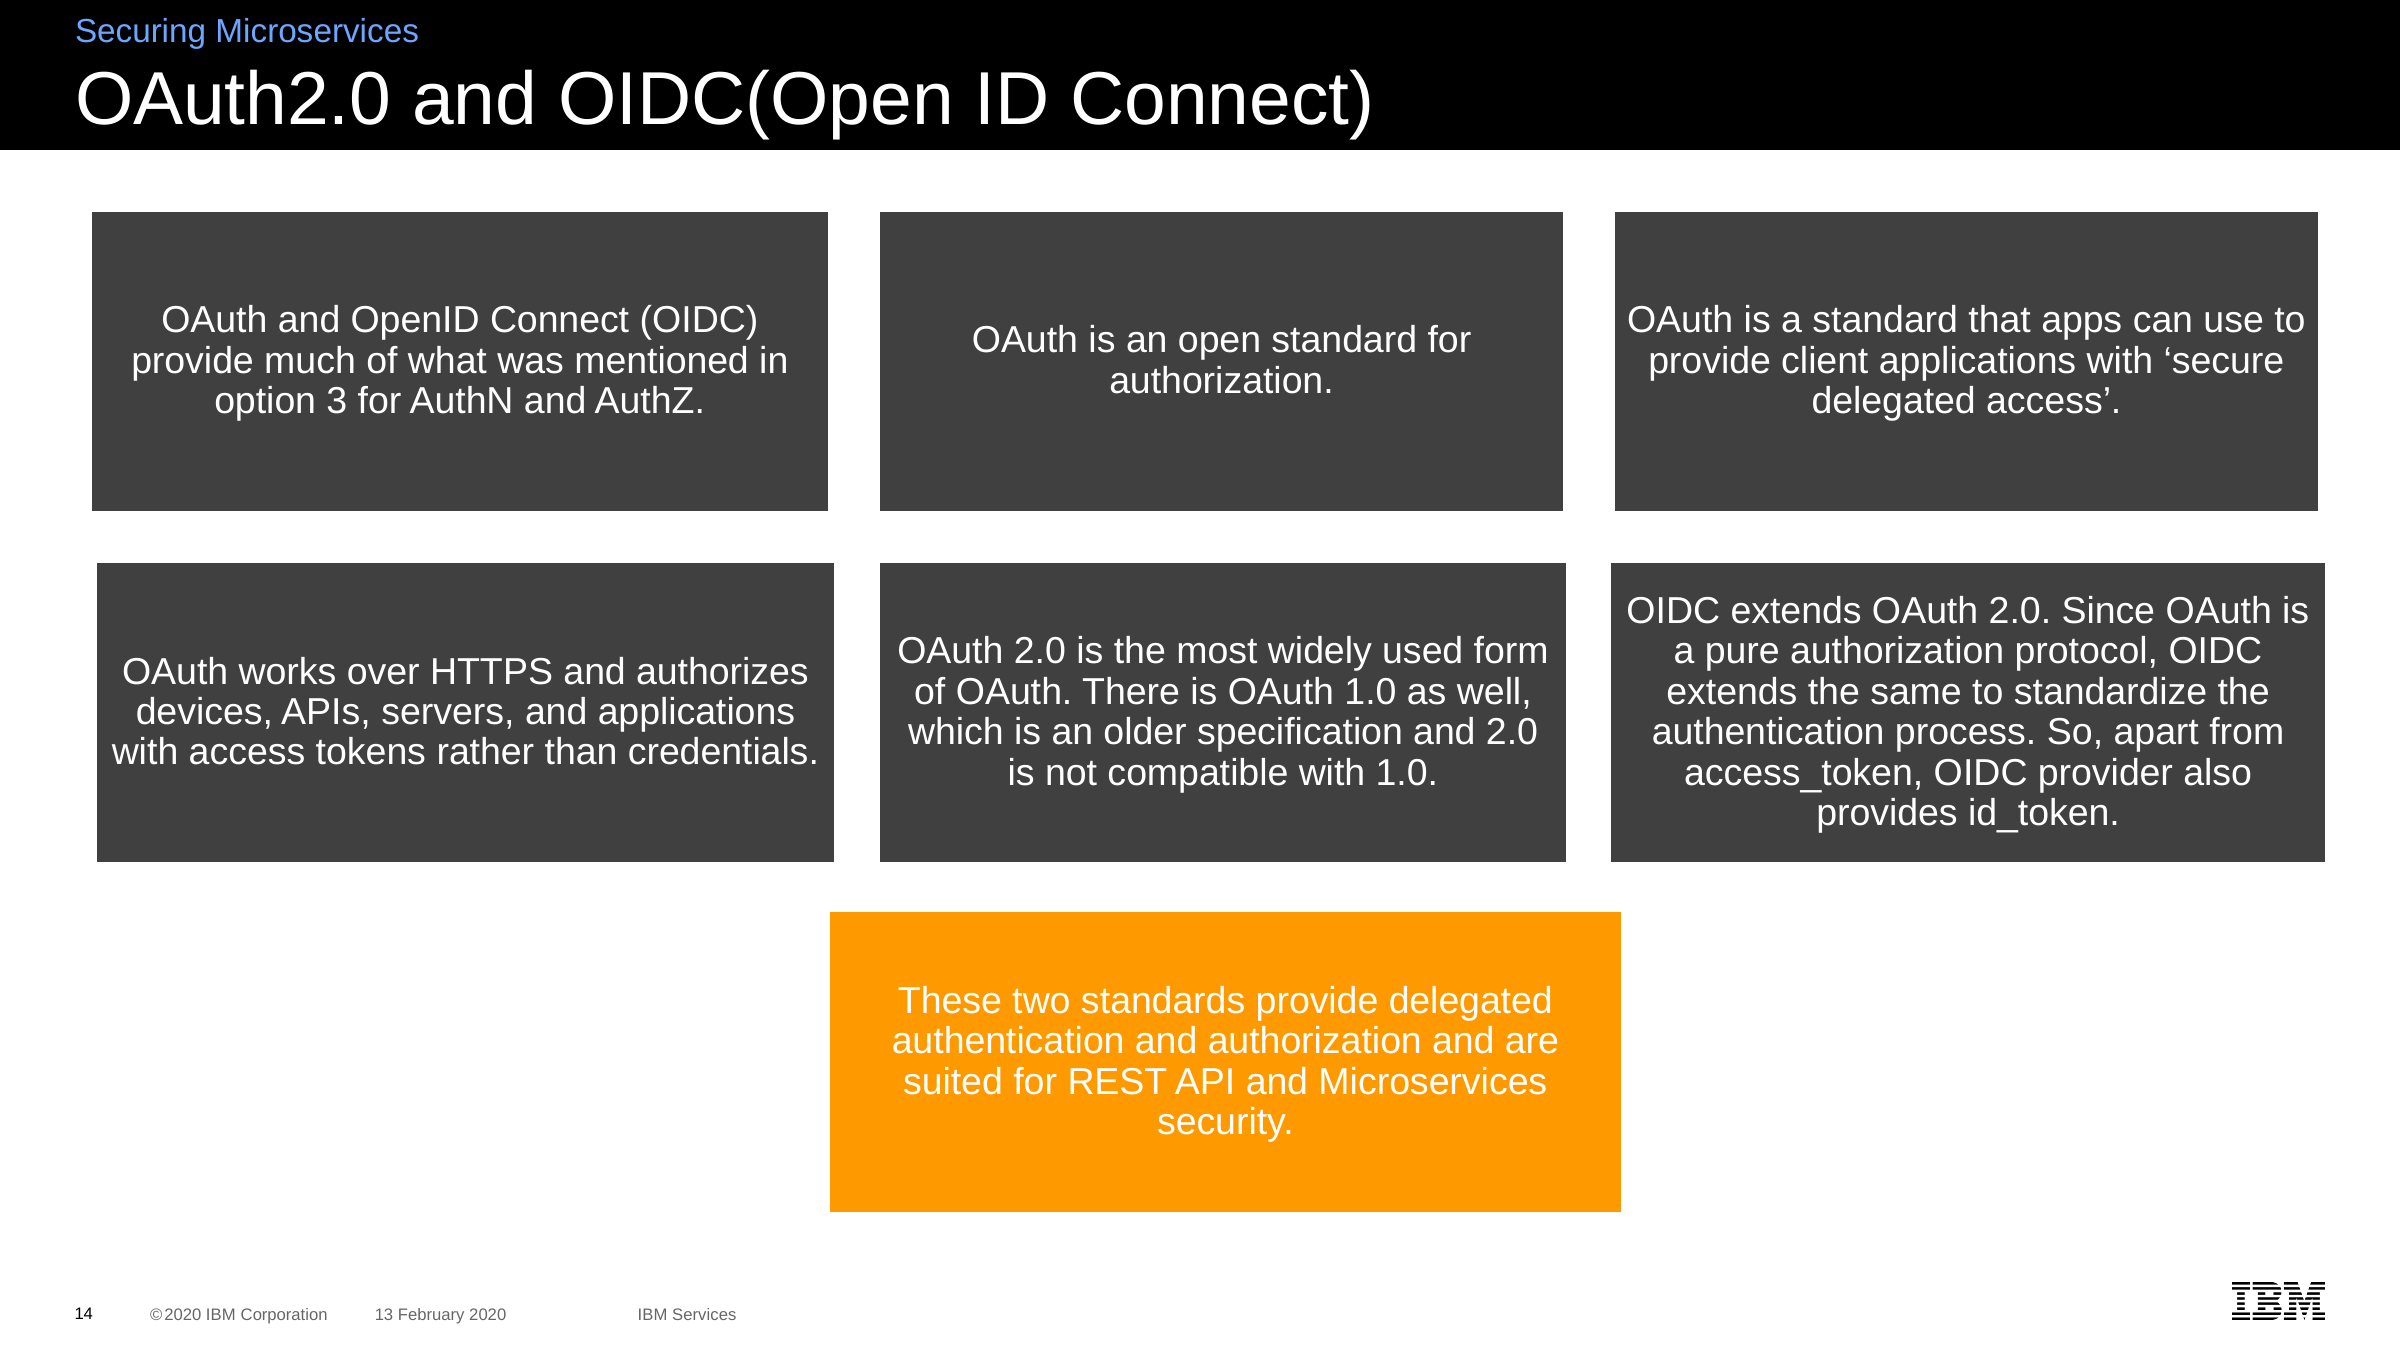

Securing Microservices

# OAuth2.0 and OIDC(Open ID Connect)
OAuth and OpenID Connect (OIDC) provide much of what was mentioned in option 3 for AuthN and AuthZ.
OAuth is an open standard for authorization.
OAuth is a standard that apps can use to provide client applications with ‘secure delegated access’.
OAuth works over HTTPS and authorizes devices, APIs, servers, and applications with access tokens rather than credentials.
OAuth 2.0 is the most widely used form of OAuth. There is OAuth 1.0 as well, which is an older specification and 2.0 is not compatible with 1.0.
OIDC extends OAuth 2.0. Since OAuth is a pure authorization protocol, OIDC extends the same to standardize the authentication process. So, apart from access_token, OIDC provider also provides id_token.
These two standards provide delegated authentication and authorization and are suited for REST API and Microservices security.